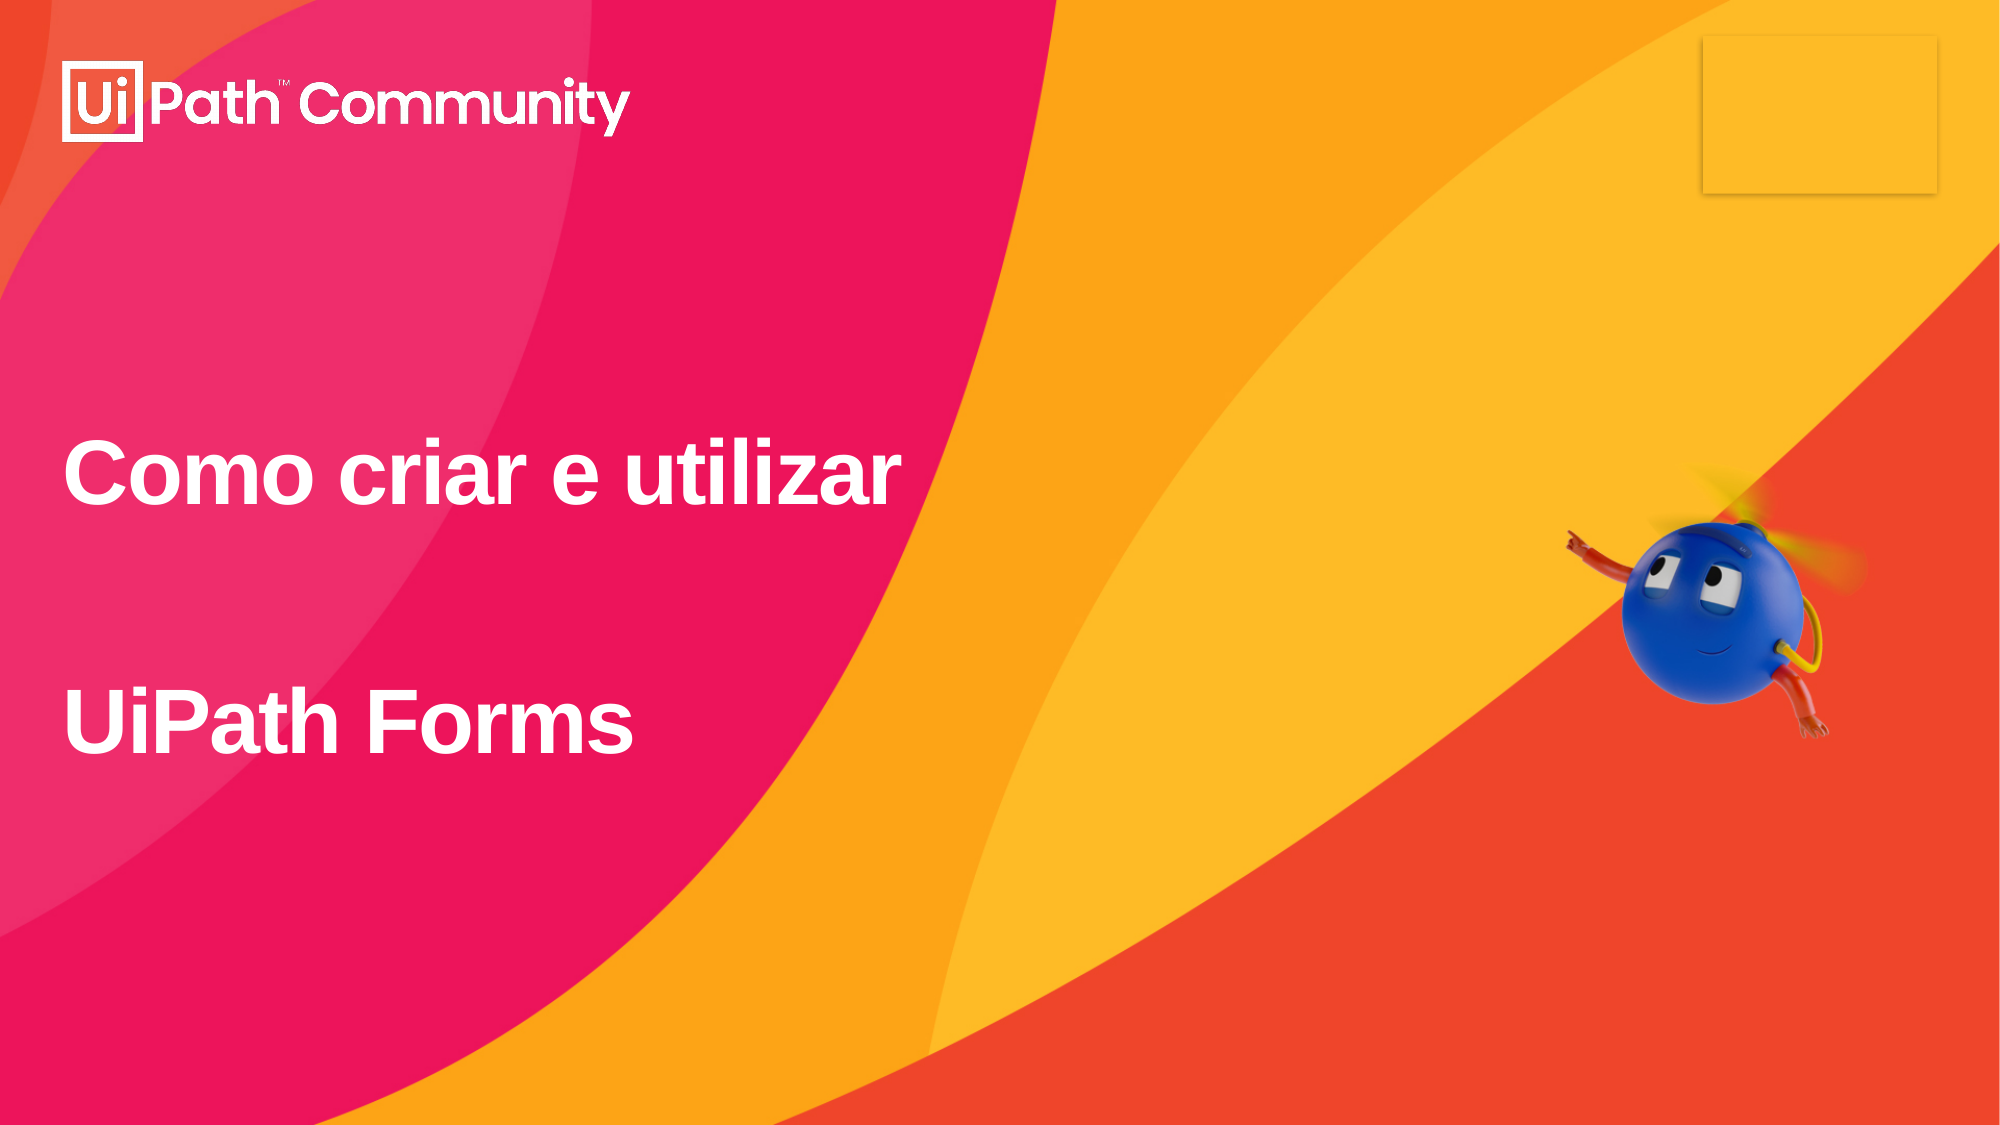

# Como criar e utilizar
UiPath Forms